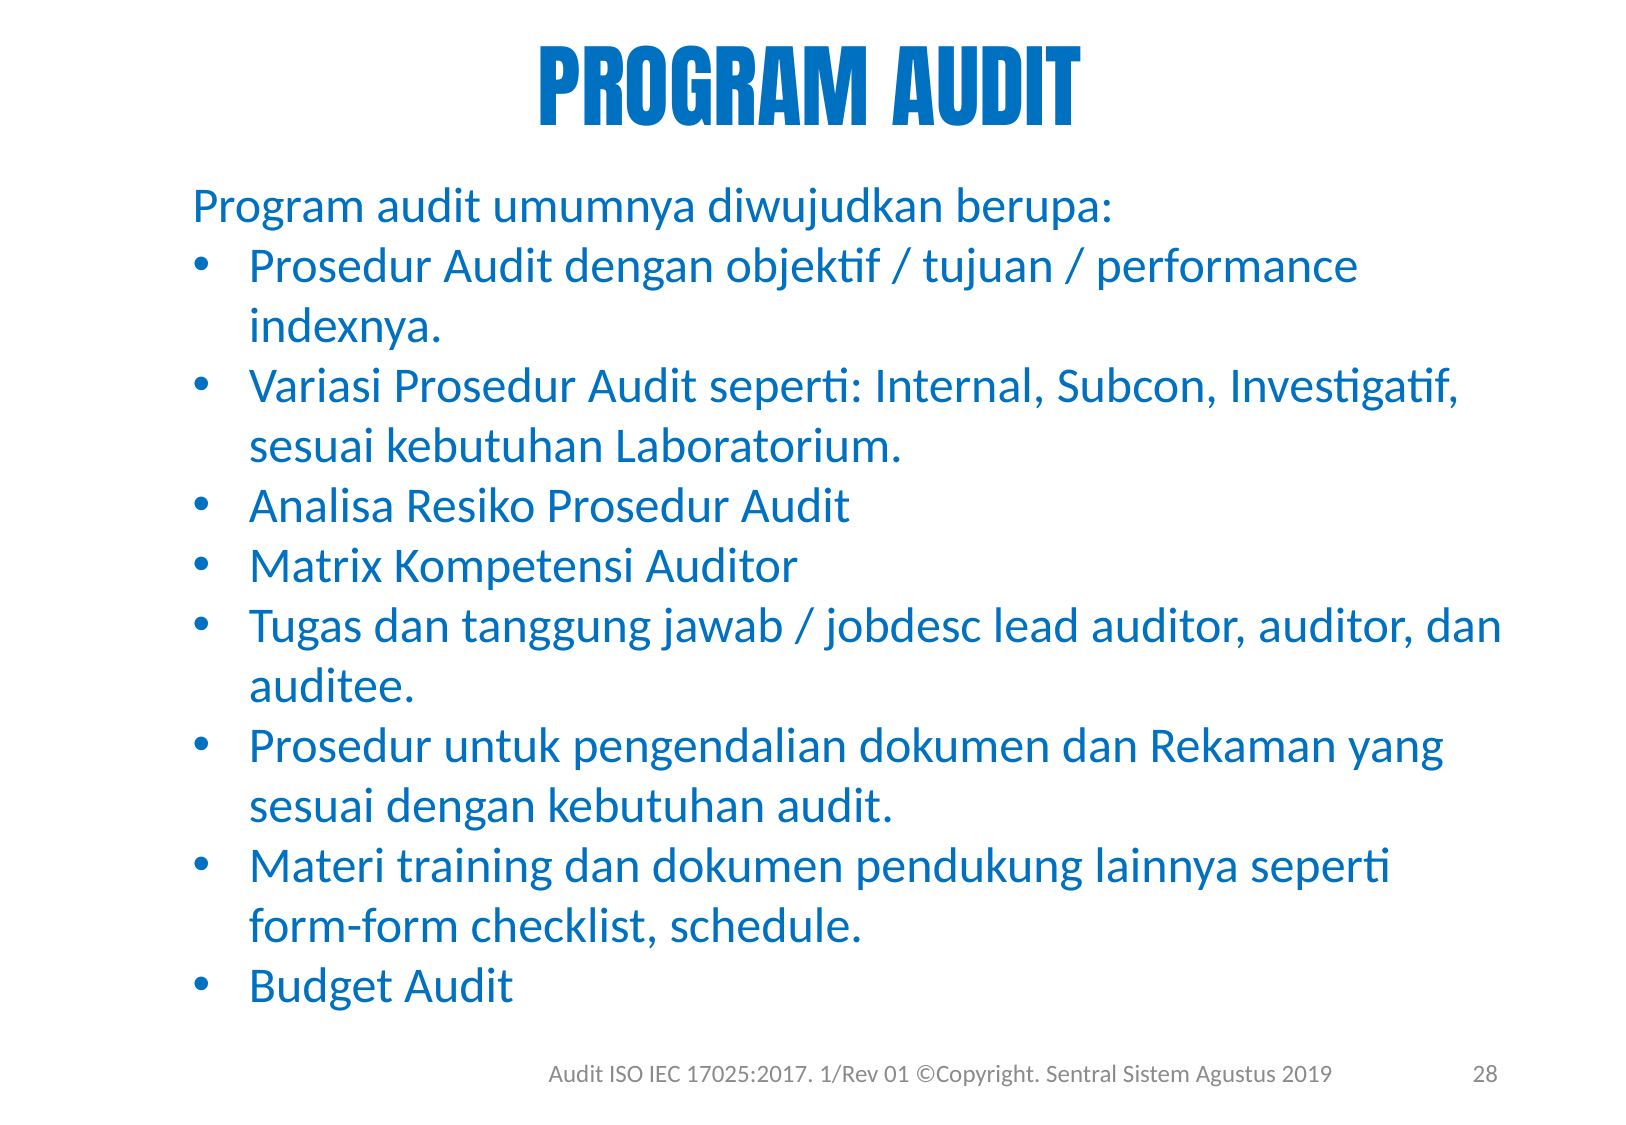

# PROGRAM AUDIT
Program audit umumnya diwujudkan berupa:
Prosedur Audit dengan objektif / tujuan / performance indexnya.
Variasi Prosedur Audit seperti: Internal, Subcon, Investigatif, sesuai kebutuhan Laboratorium.
Analisa Resiko Prosedur Audit
Matrix Kompetensi Auditor
Tugas dan tanggung jawab / jobdesc lead auditor, auditor, dan auditee.
Prosedur untuk pengendalian dokumen dan Rekaman yang sesuai dengan kebutuhan audit.
Materi training dan dokumen pendukung lainnya seperti form-form checklist, schedule.
Budget Audit

Audit ISO IEC 17025:2017. 1/Rev 01 ©Copyright. Sentral Sistem Agustus 2019
28